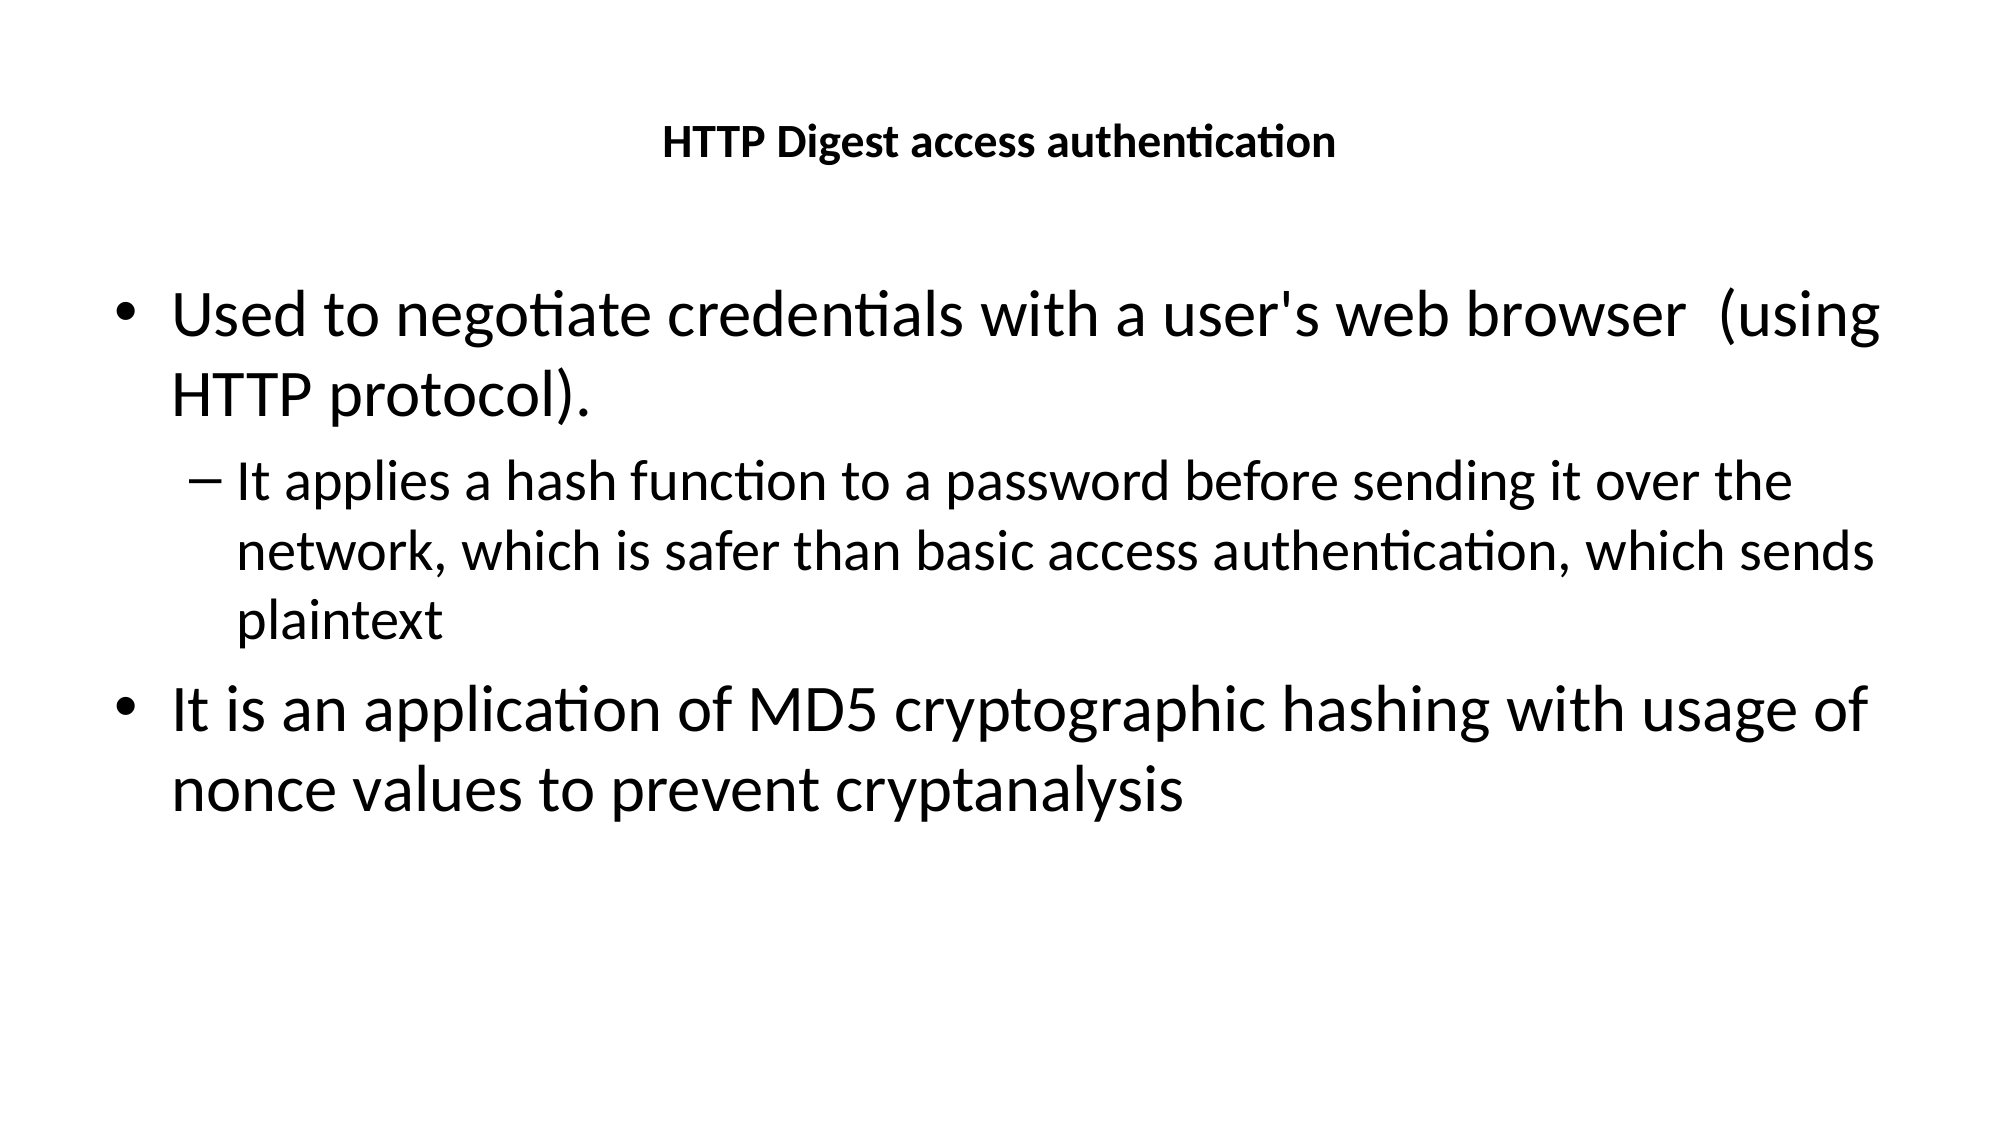

# HTTP Digest access authentication
Used to negotiate credentials with a user's web browser  (using HTTP protocol).
It applies a hash function to a password before sending it over the network, which is safer than basic access authentication, which sends plaintext
It is an application of MD5 cryptographic hashing with usage of nonce values to prevent cryptanalysis